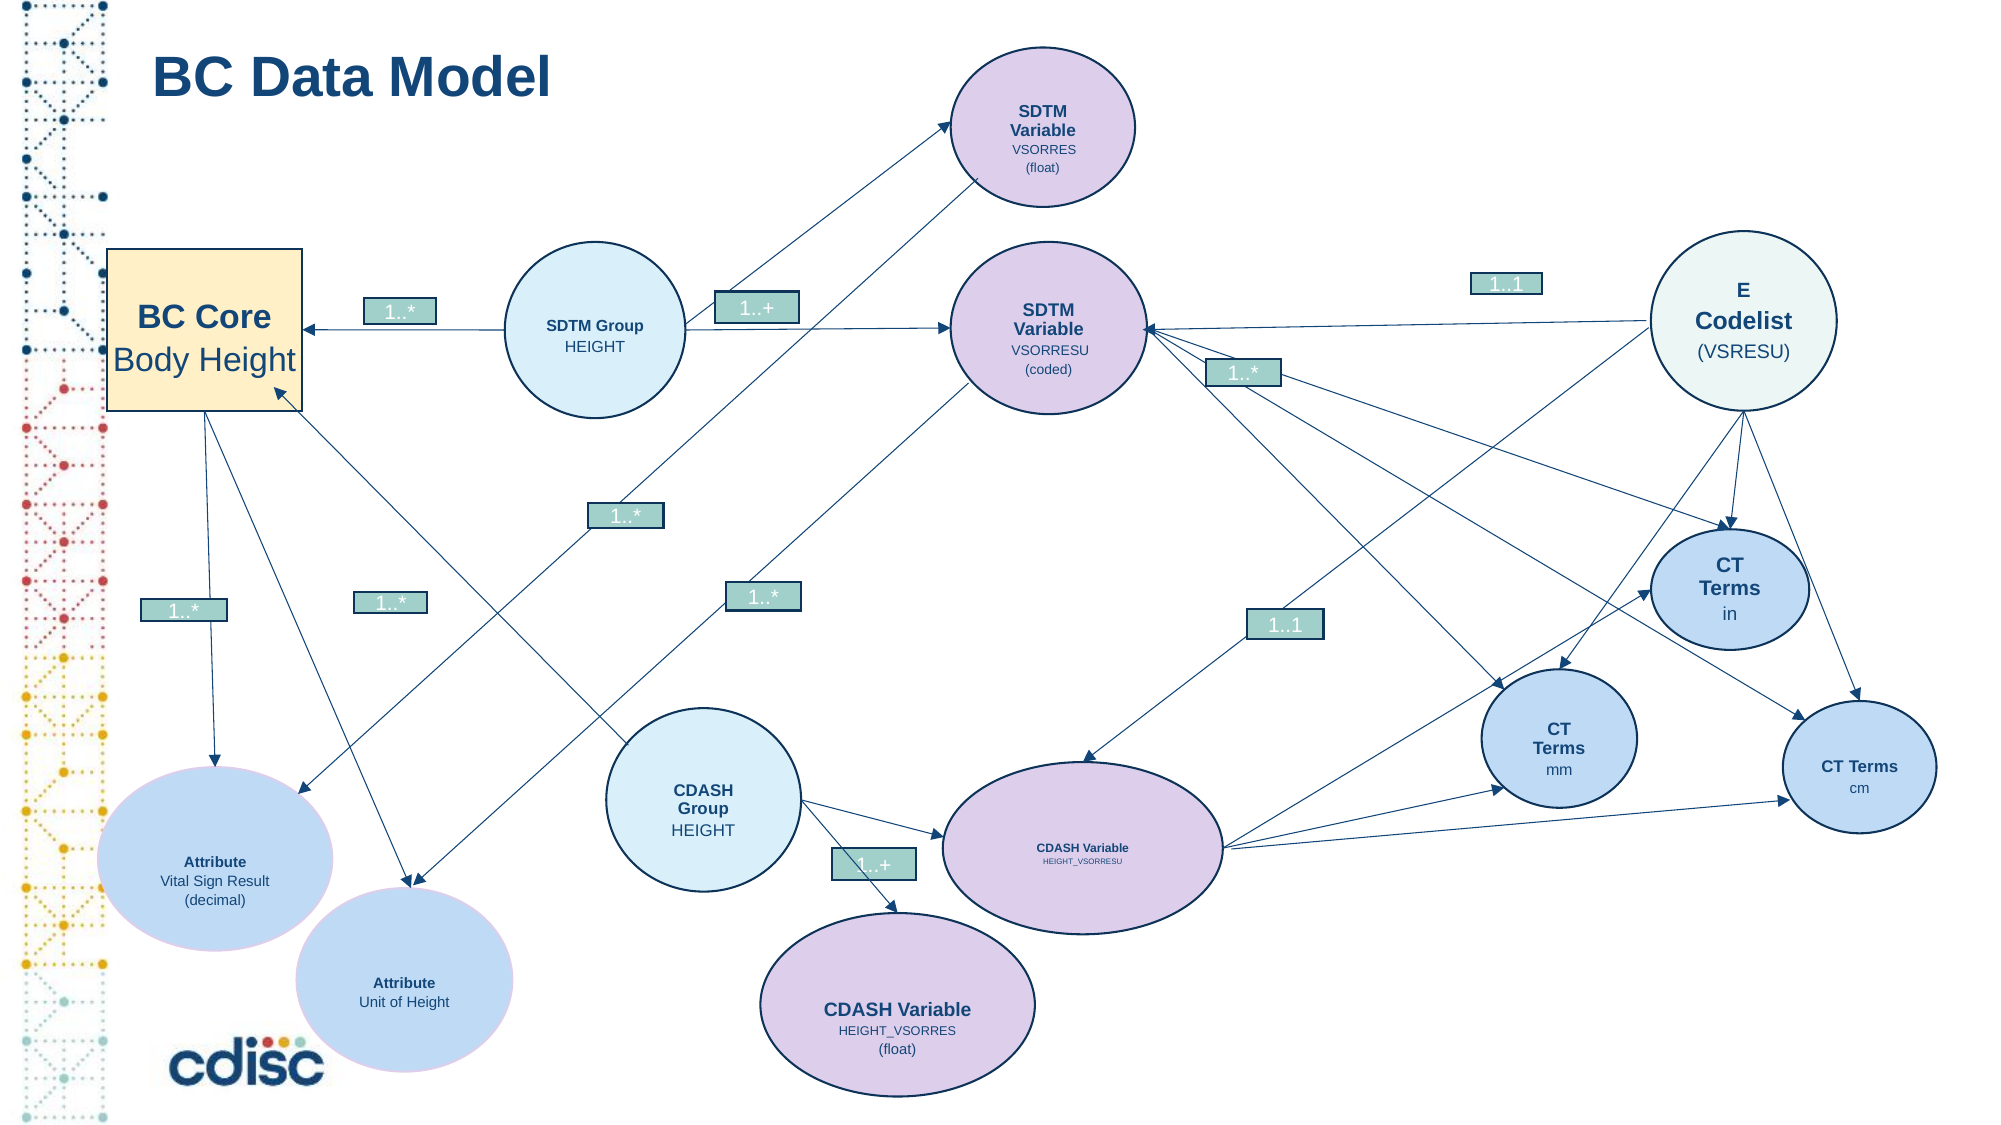

# BC Data Model

SDTM Variable
 VSORRES
(float)

E
Codelist
(VSRESU)

SDTM Group
HEIGHT

SDTM Variable
 VSORRESU
(coded)

BC Core
Body Height

1..1
1..+
1..*
1..*
1..*
CT Terms
in
1..*
1..*
1..*
1..1

CT Terms
mm

CT Terms
cm

CDASH Group
HEIGHT

CDASH Variable
HEIGHT_VSORRESU

Attribute
Vital Sign Result
(decimal)

1..+

Attribute
Unit of Height

CDASH Variable
HEIGHT_VSORRES
(float)